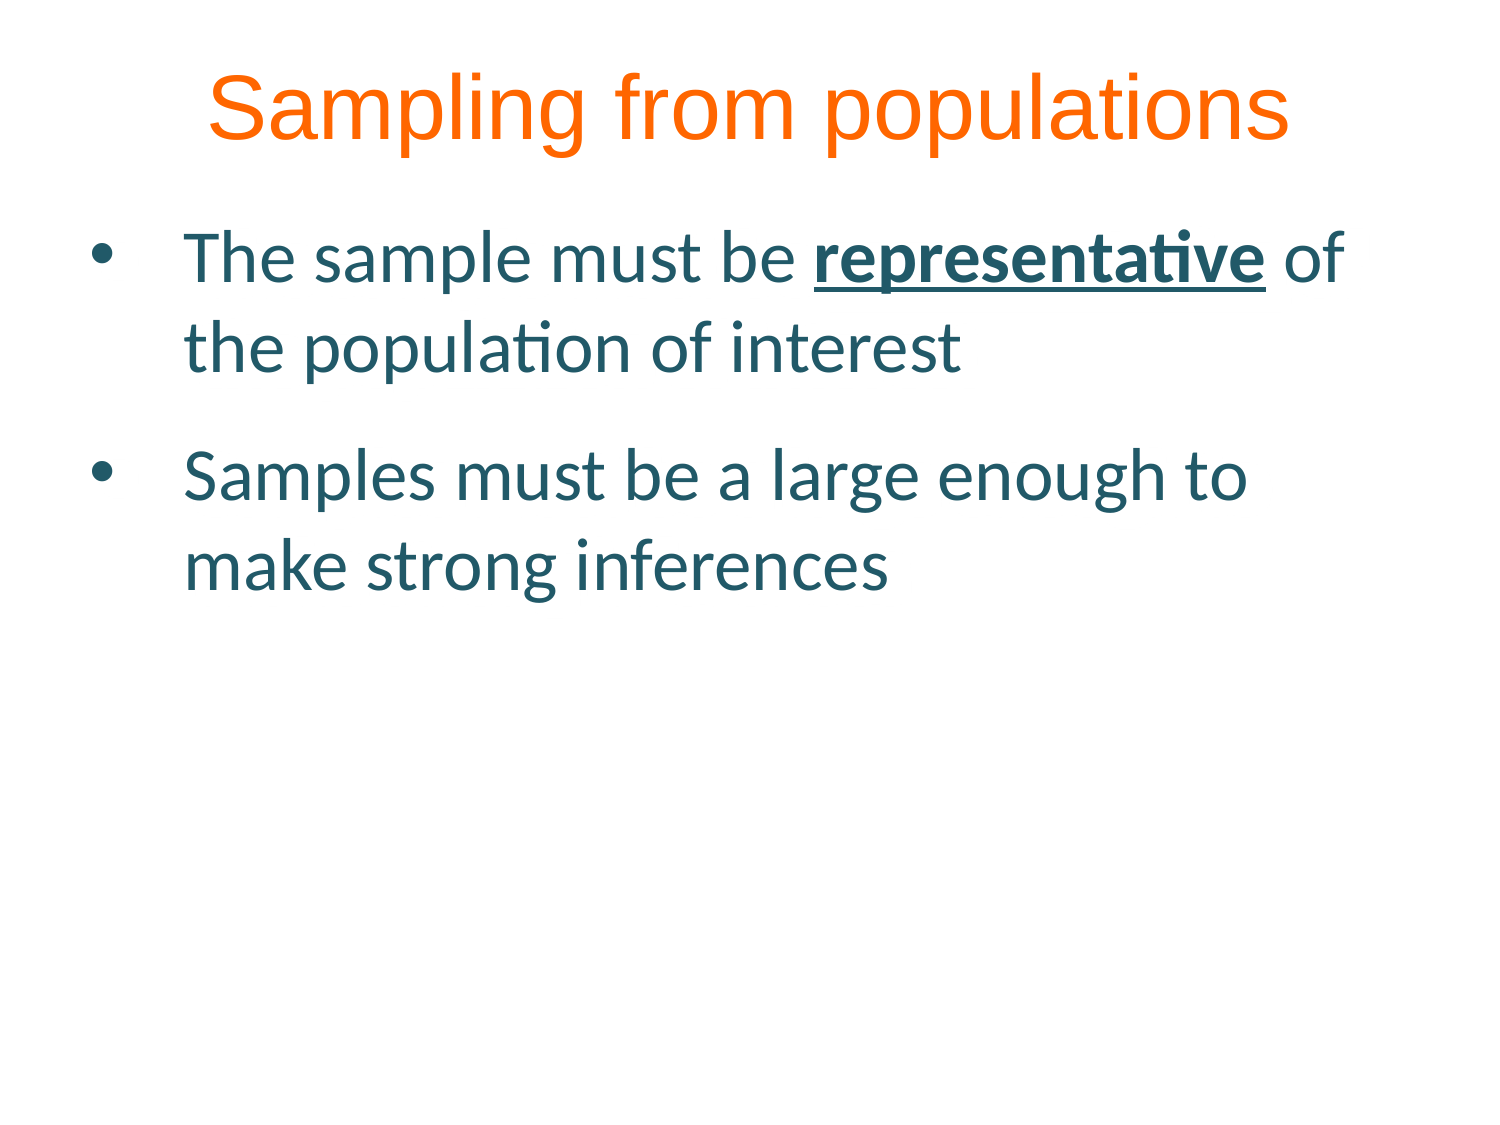

Sampling from populations
The sample must be representative of the population of interest
Samples must be a large enough to make strong inferences